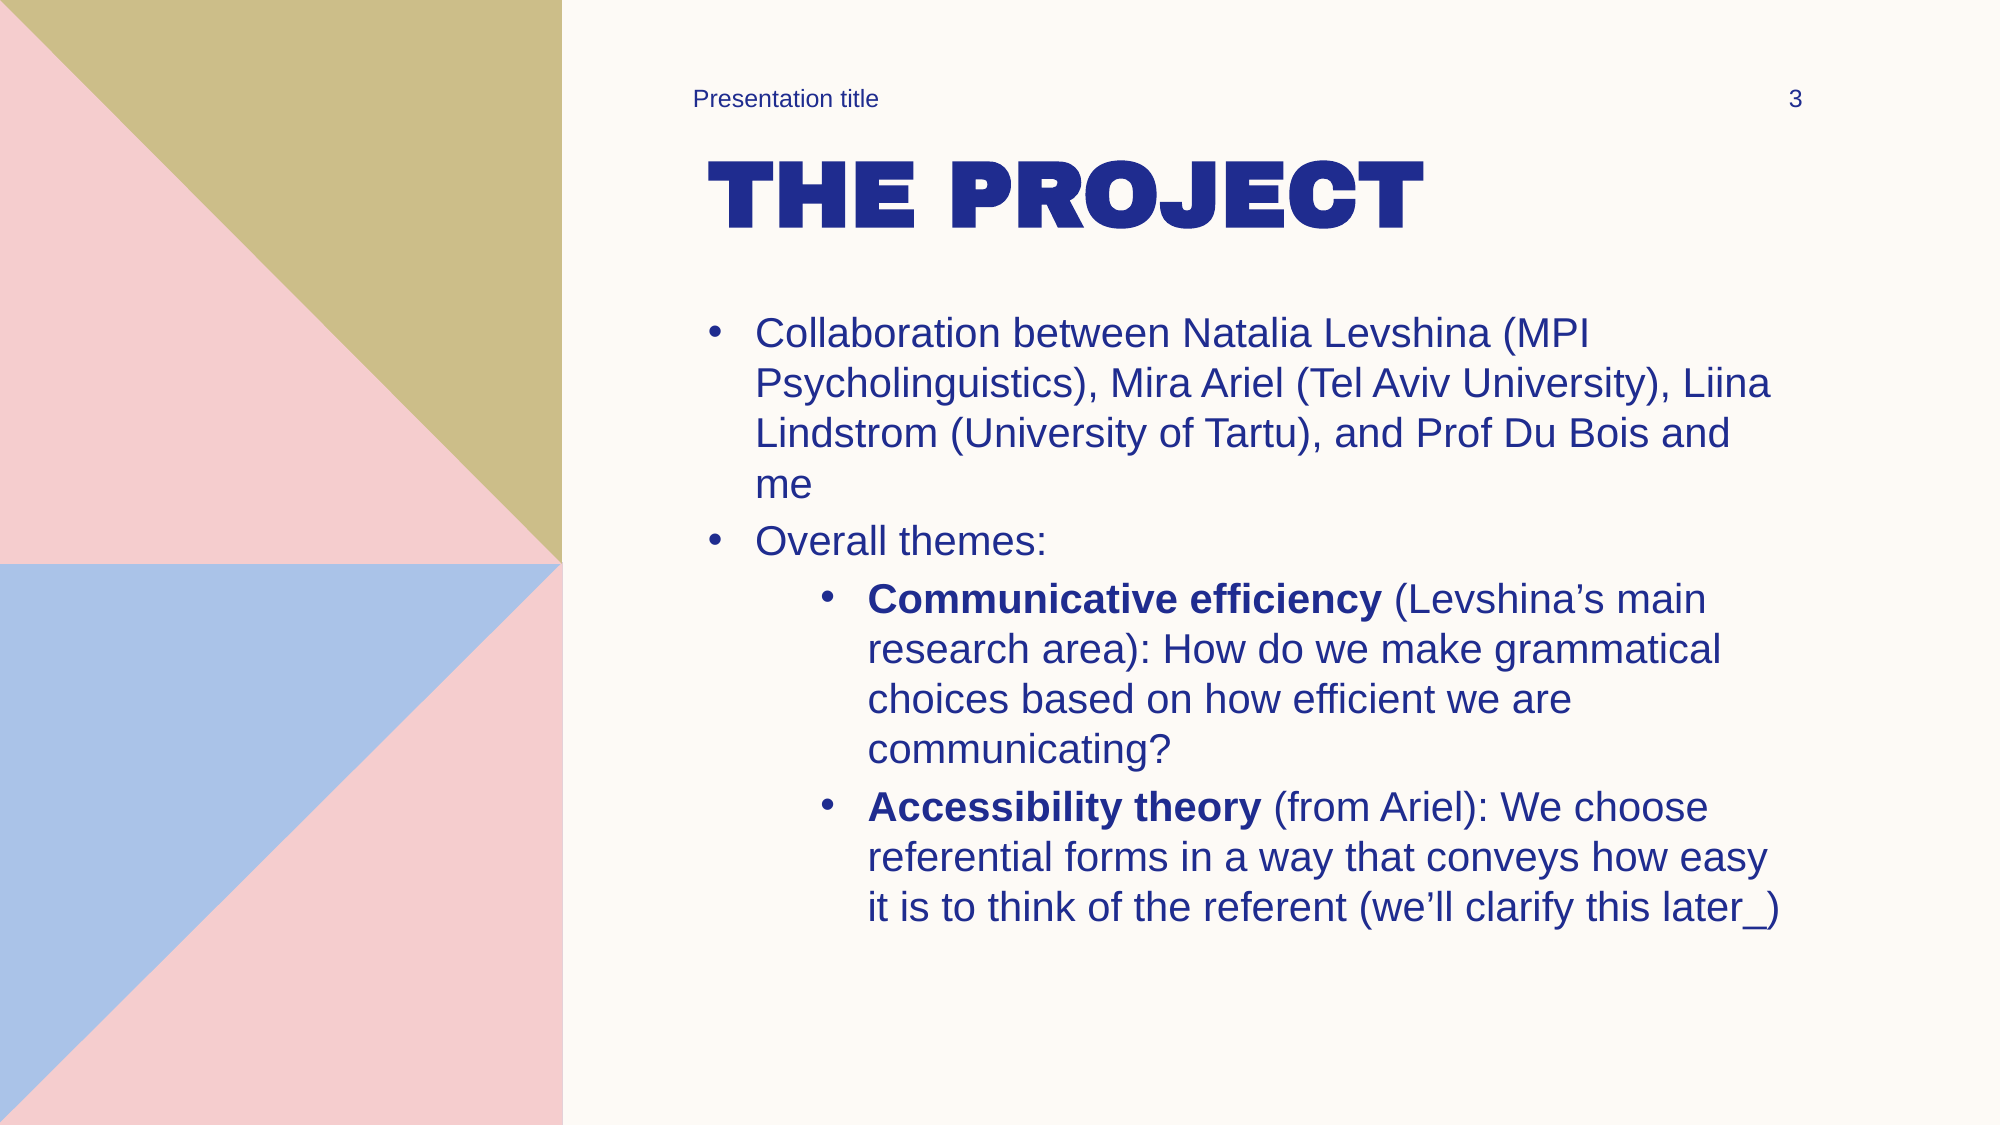

Presentation title
3
# The project
Collaboration between Natalia Levshina (MPI Psycholinguistics), Mira Ariel (Tel Aviv University), Liina Lindstrom (University of Tartu), and Prof Du Bois and me
Overall themes:
Communicative efficiency (Levshina’s main research area): How do we make grammatical choices based on how efficient we are communicating?
Accessibility theory (from Ariel): We choose referential forms in a way that conveys how easy it is to think of the referent (we’ll clarify this later_)